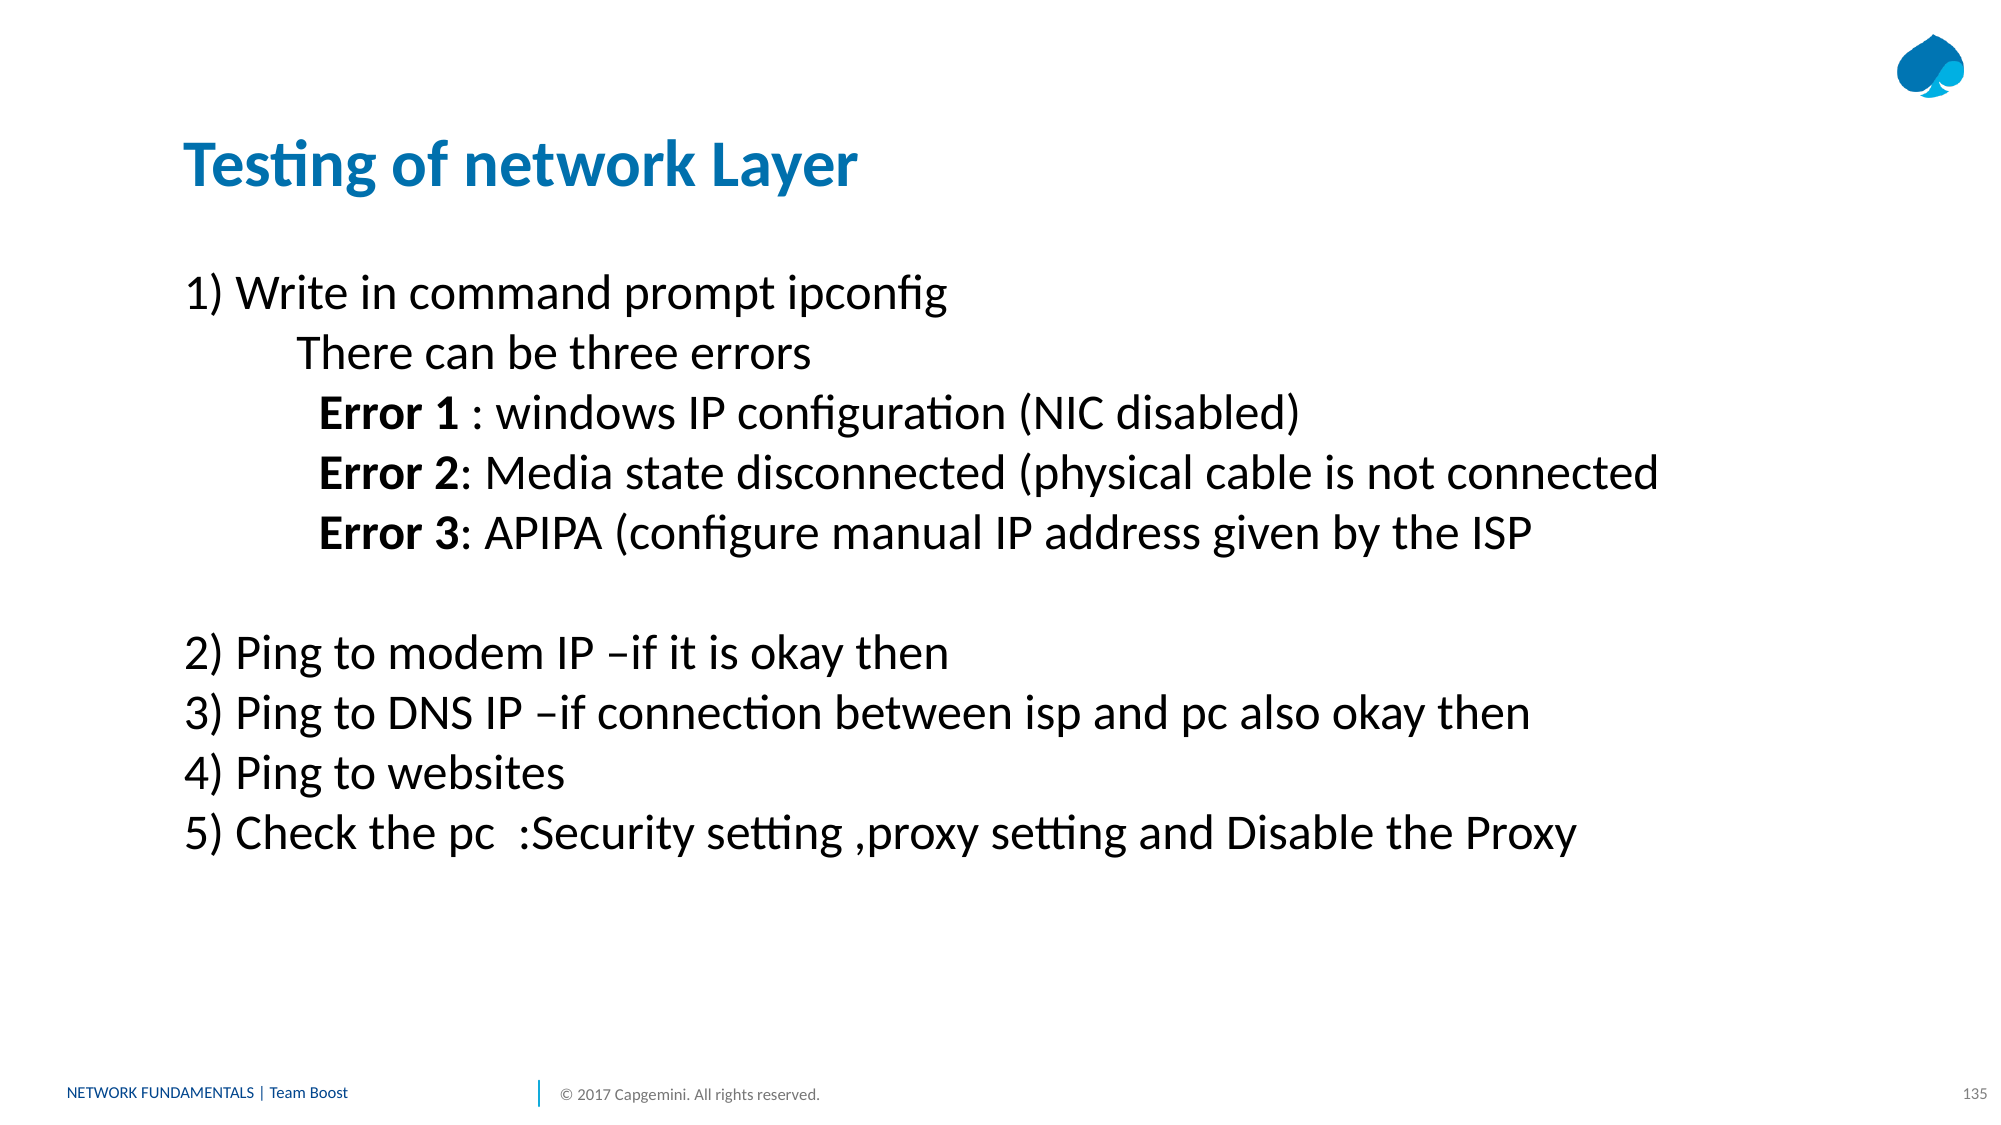

Testing of network Layer

1) Write in command prompt ipconfig
          There can be three errors
            Error 1 : windows IP configuration (NIC disabled)
            Error 2: Media state disconnected (physical cable is not connected
            Error 3: APIPA (configure manual IP address given by the ISP

2) Ping to modem IP –if it is okay then
3) Ping to DNS IP –if connection between isp and pc also okay then
4) Ping to websites
5) Check the pc  :Security setting ,proxy setting and Disable the Proxy